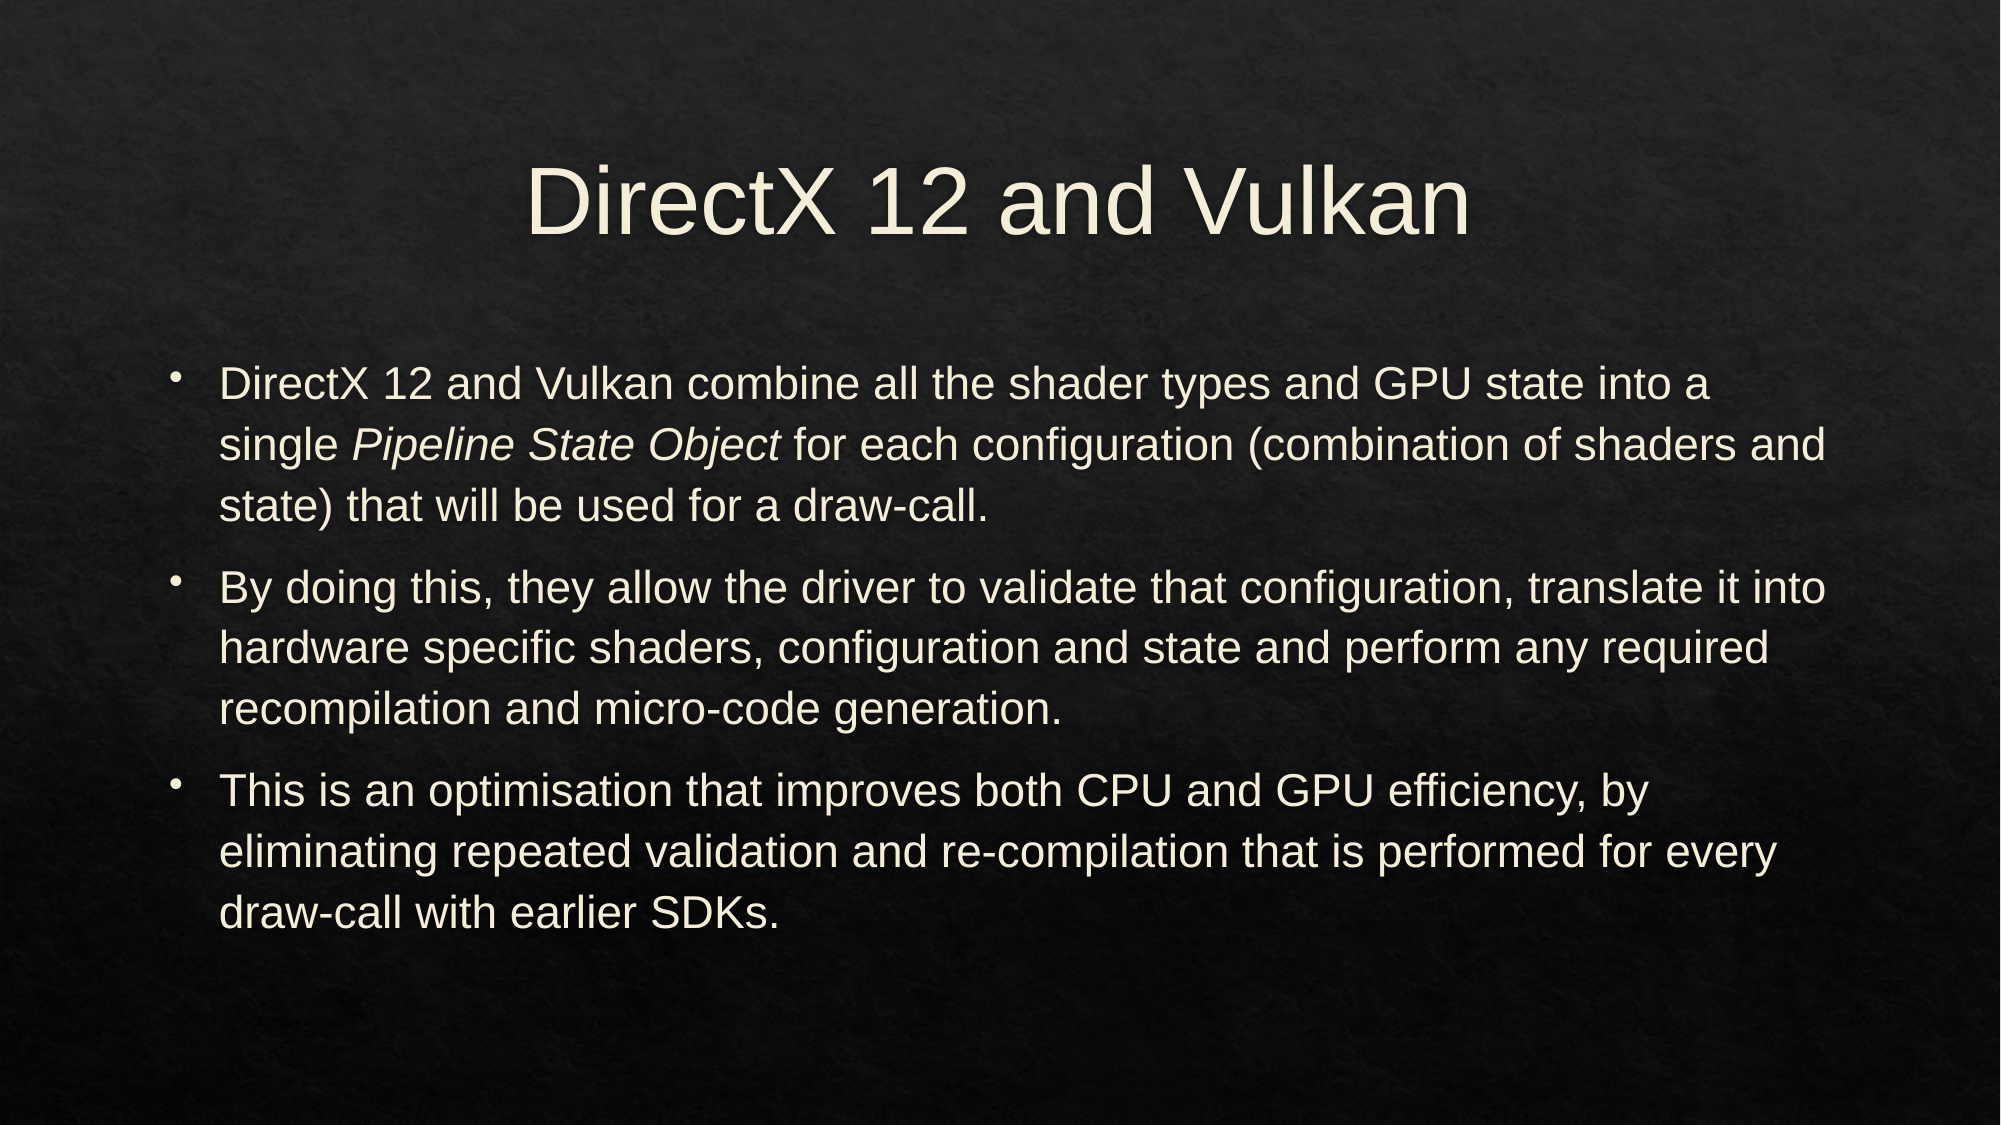

# DirectX 12 and Vulkan
DirectX 12 and Vulkan combine all the shader types and GPU state into a single Pipeline State Object for each configuration (combination of shaders and state) that will be used for a draw-call.
By doing this, they allow the driver to validate that configuration, translate it into hardware specific shaders, configuration and state and perform any required recompilation and micro-code generation.
This is an optimisation that improves both CPU and GPU efficiency, by eliminating repeated validation and re-compilation that is performed for every draw-call with earlier SDKs.